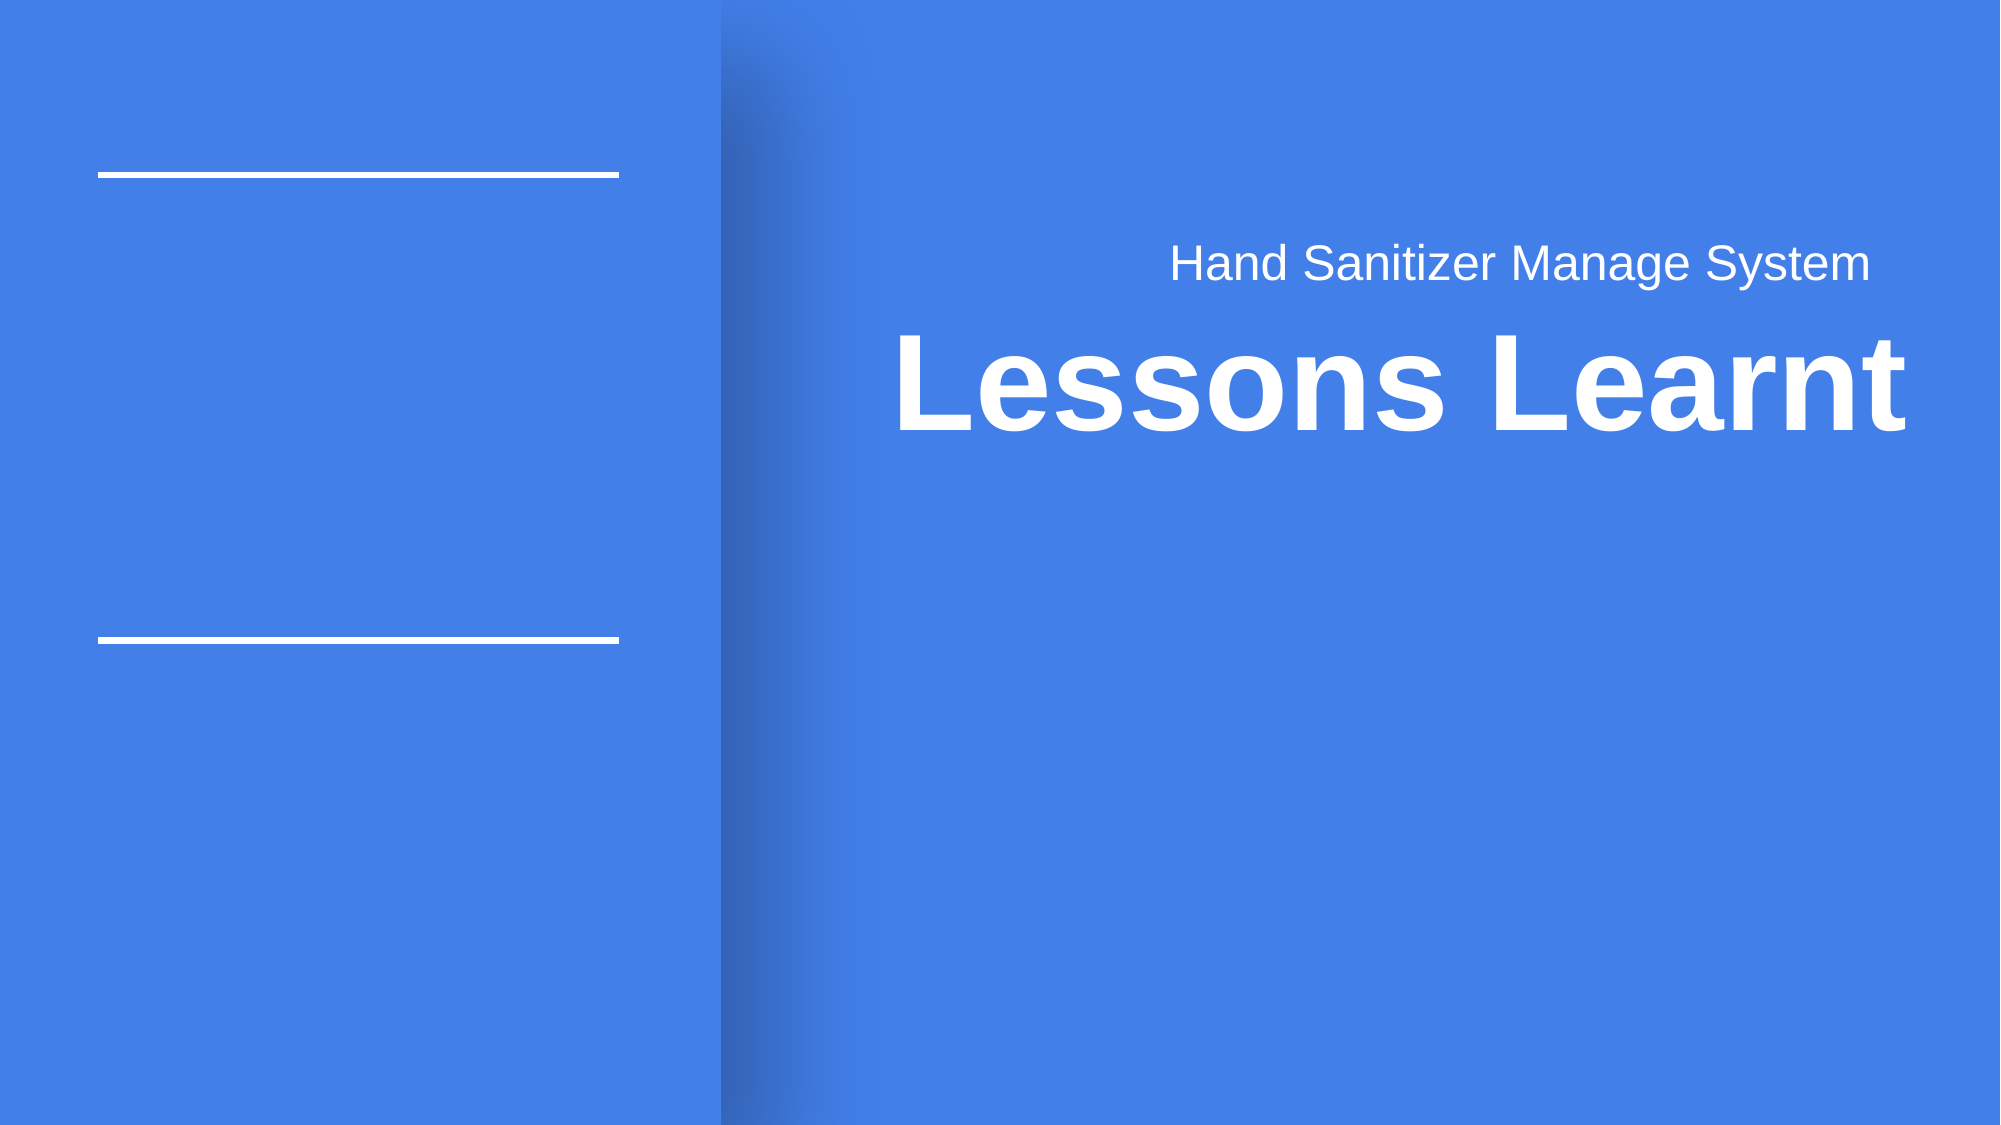

09

Hand Sanitizer Manage System
Lessons Learnt